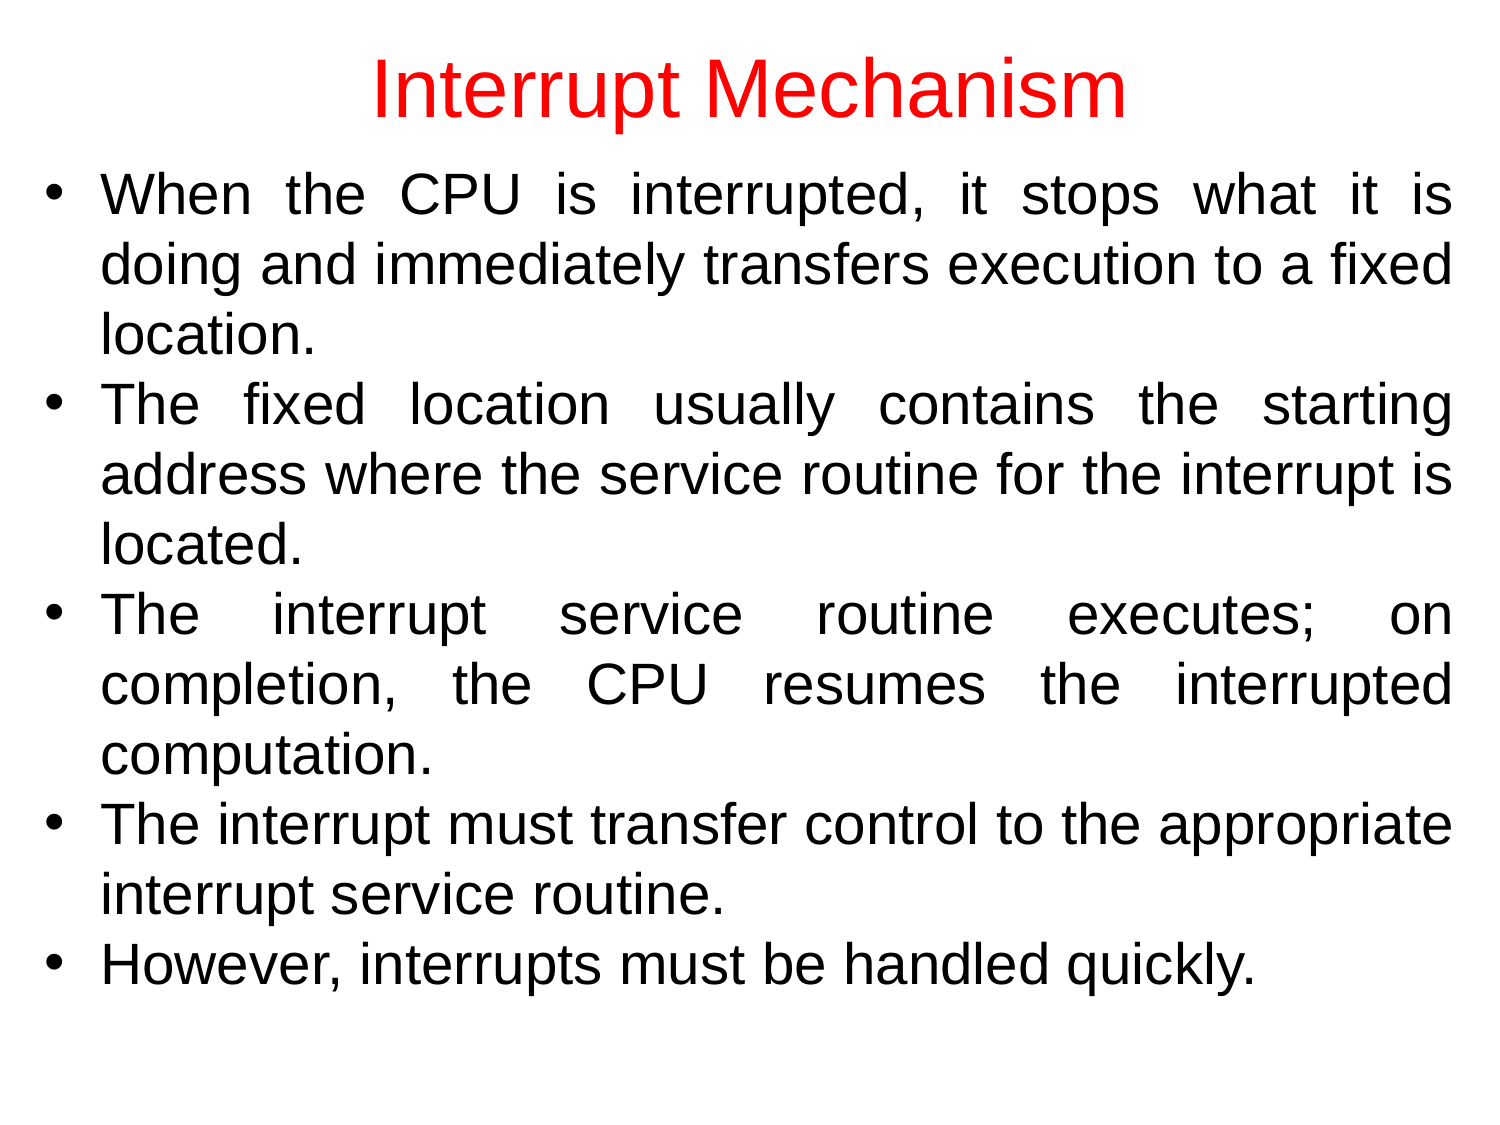

Interrupt Mechanism
When the CPU is interrupted, it stops what it is doing and immediately transfers execution to a fixed location.
The fixed location usually contains the starting address where the service routine for the interrupt is located.
The interrupt service routine executes; on completion, the CPU resumes the interrupted computation.
The interrupt must transfer control to the appropriate interrupt service routine.
However, interrupts must be handled quickly.